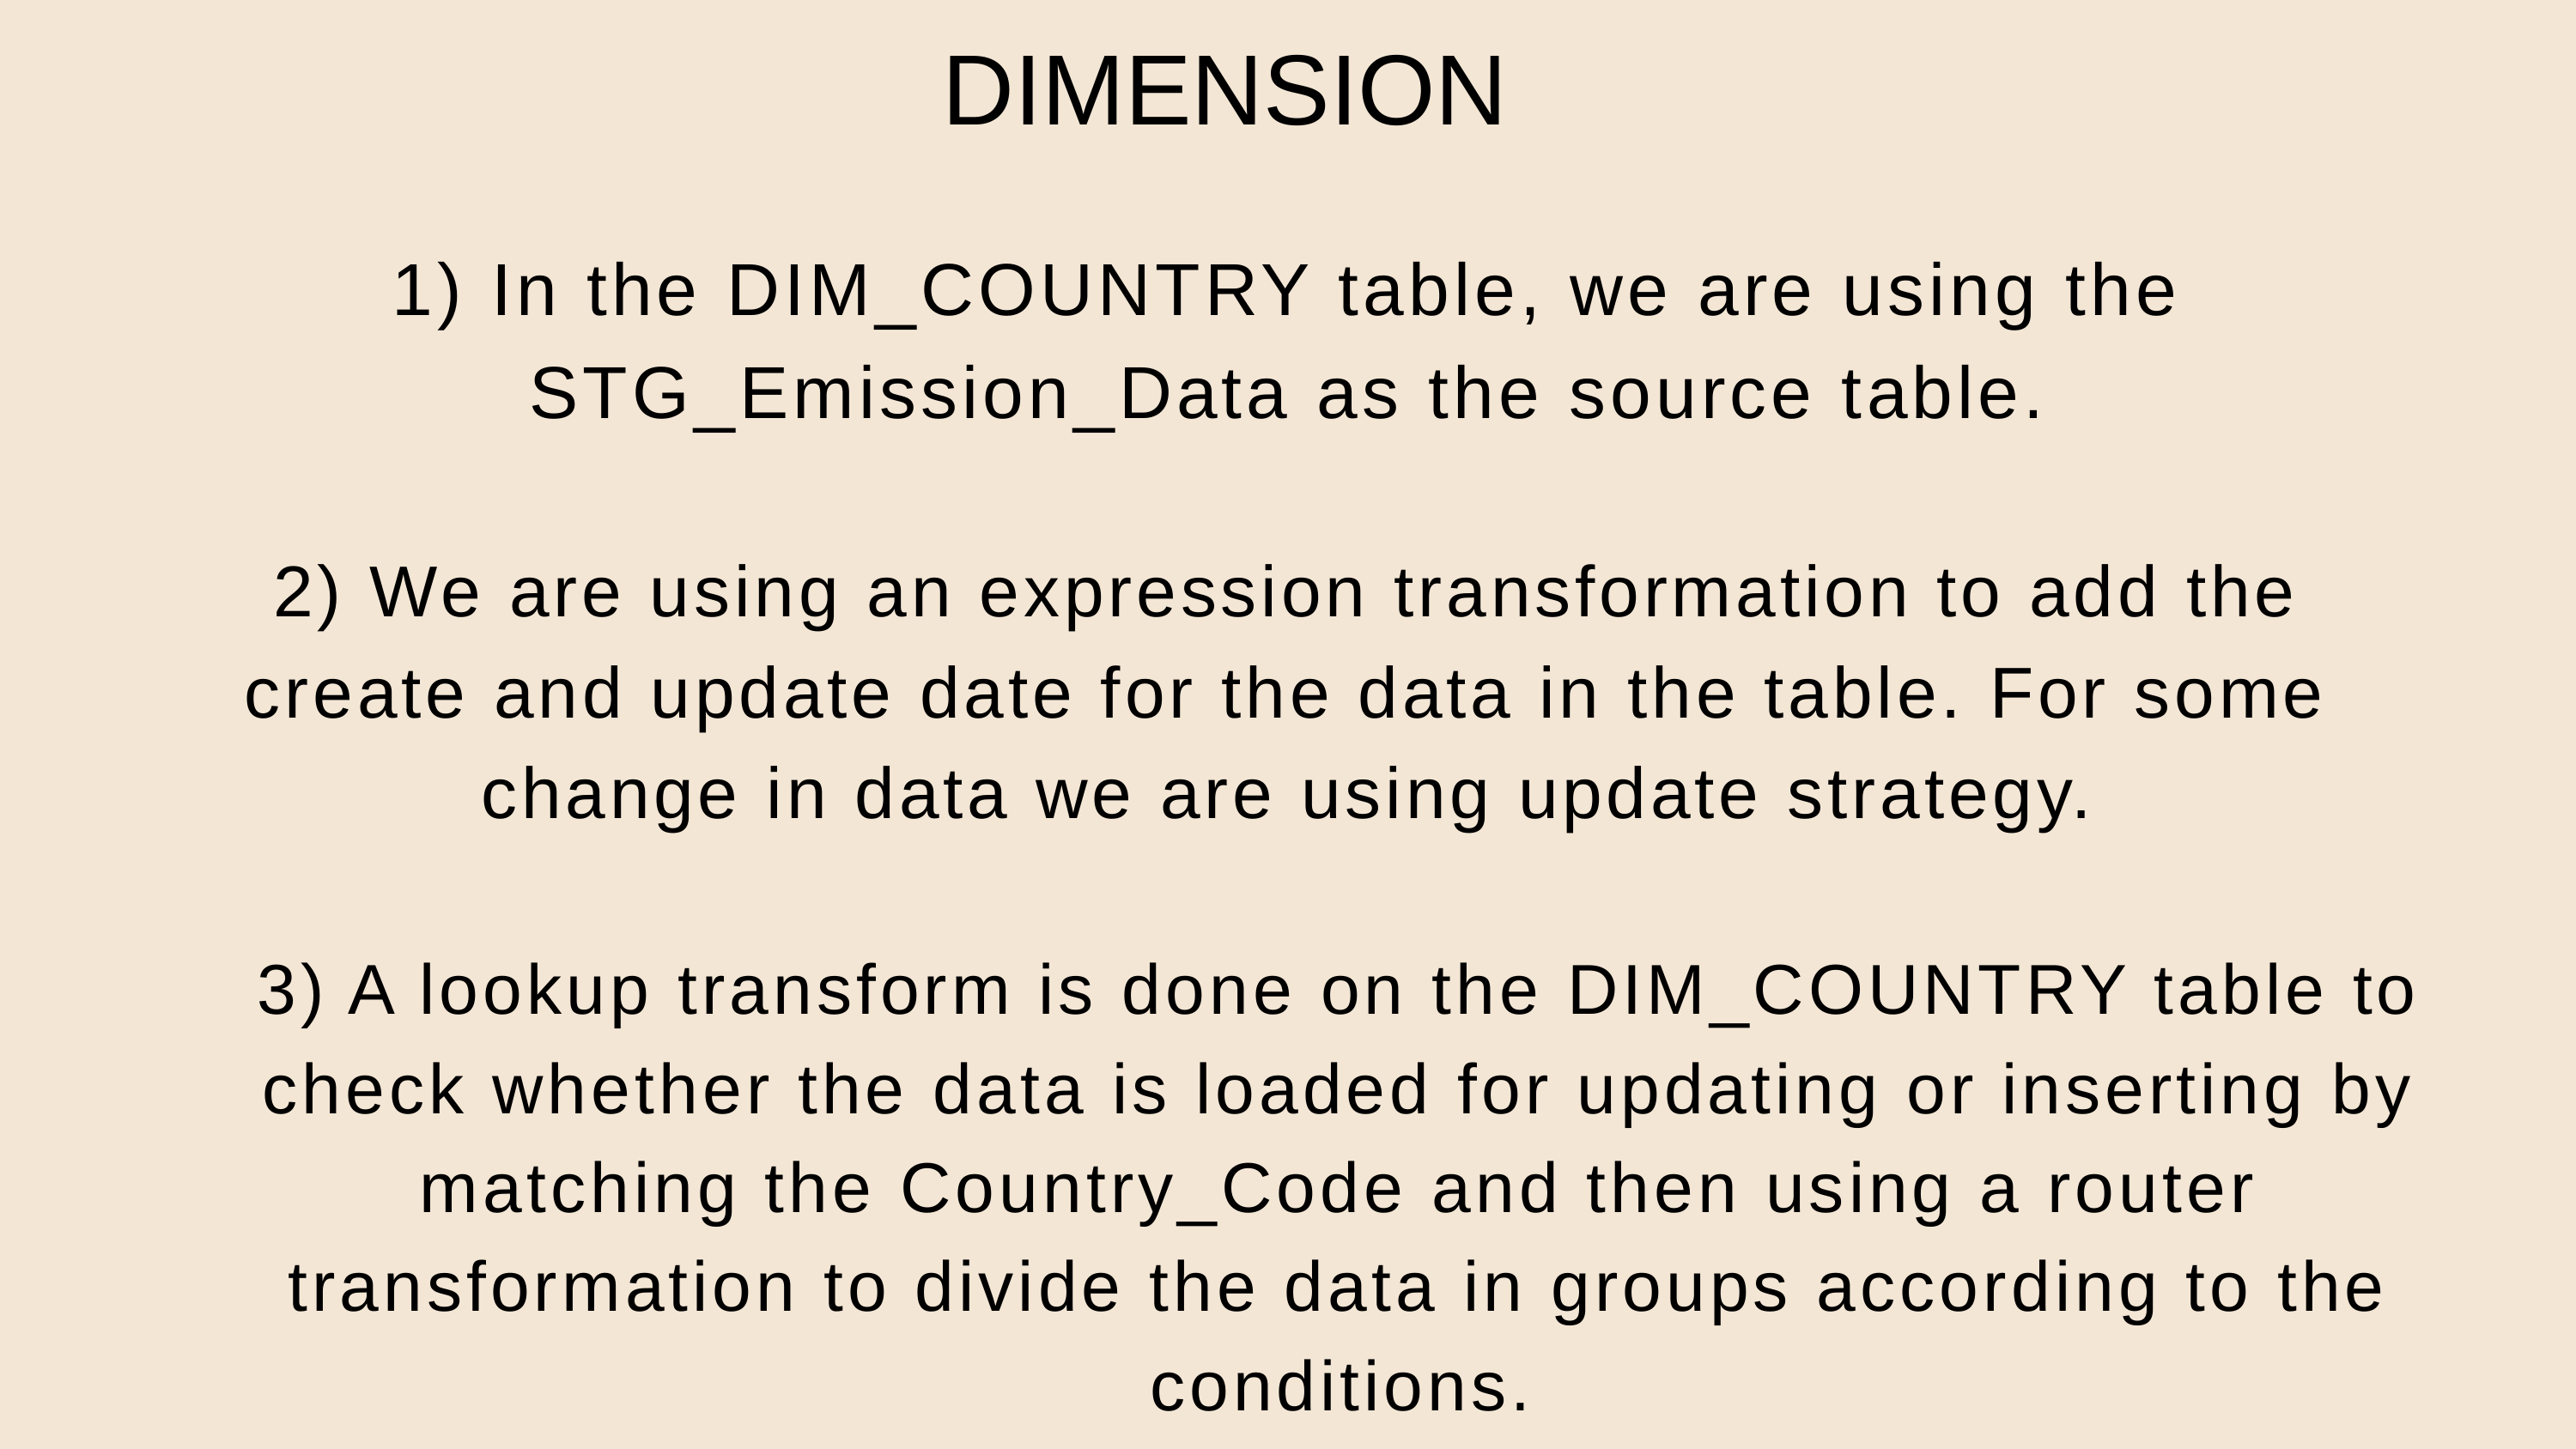

DIMENSION
1) In the DIM_COUNTRY table, we are using the STG_Emission_Data as the source table.
2) We are using an expression transformation to add the create and update date for the data in the table. For some change in data we are using update strategy.
3) A lookup transform is done on the DIM_COUNTRY table to check whether the data is loaded for updating or inserting by matching the Country_Code and then using a router transformation to divide the data in groups according to the conditions.